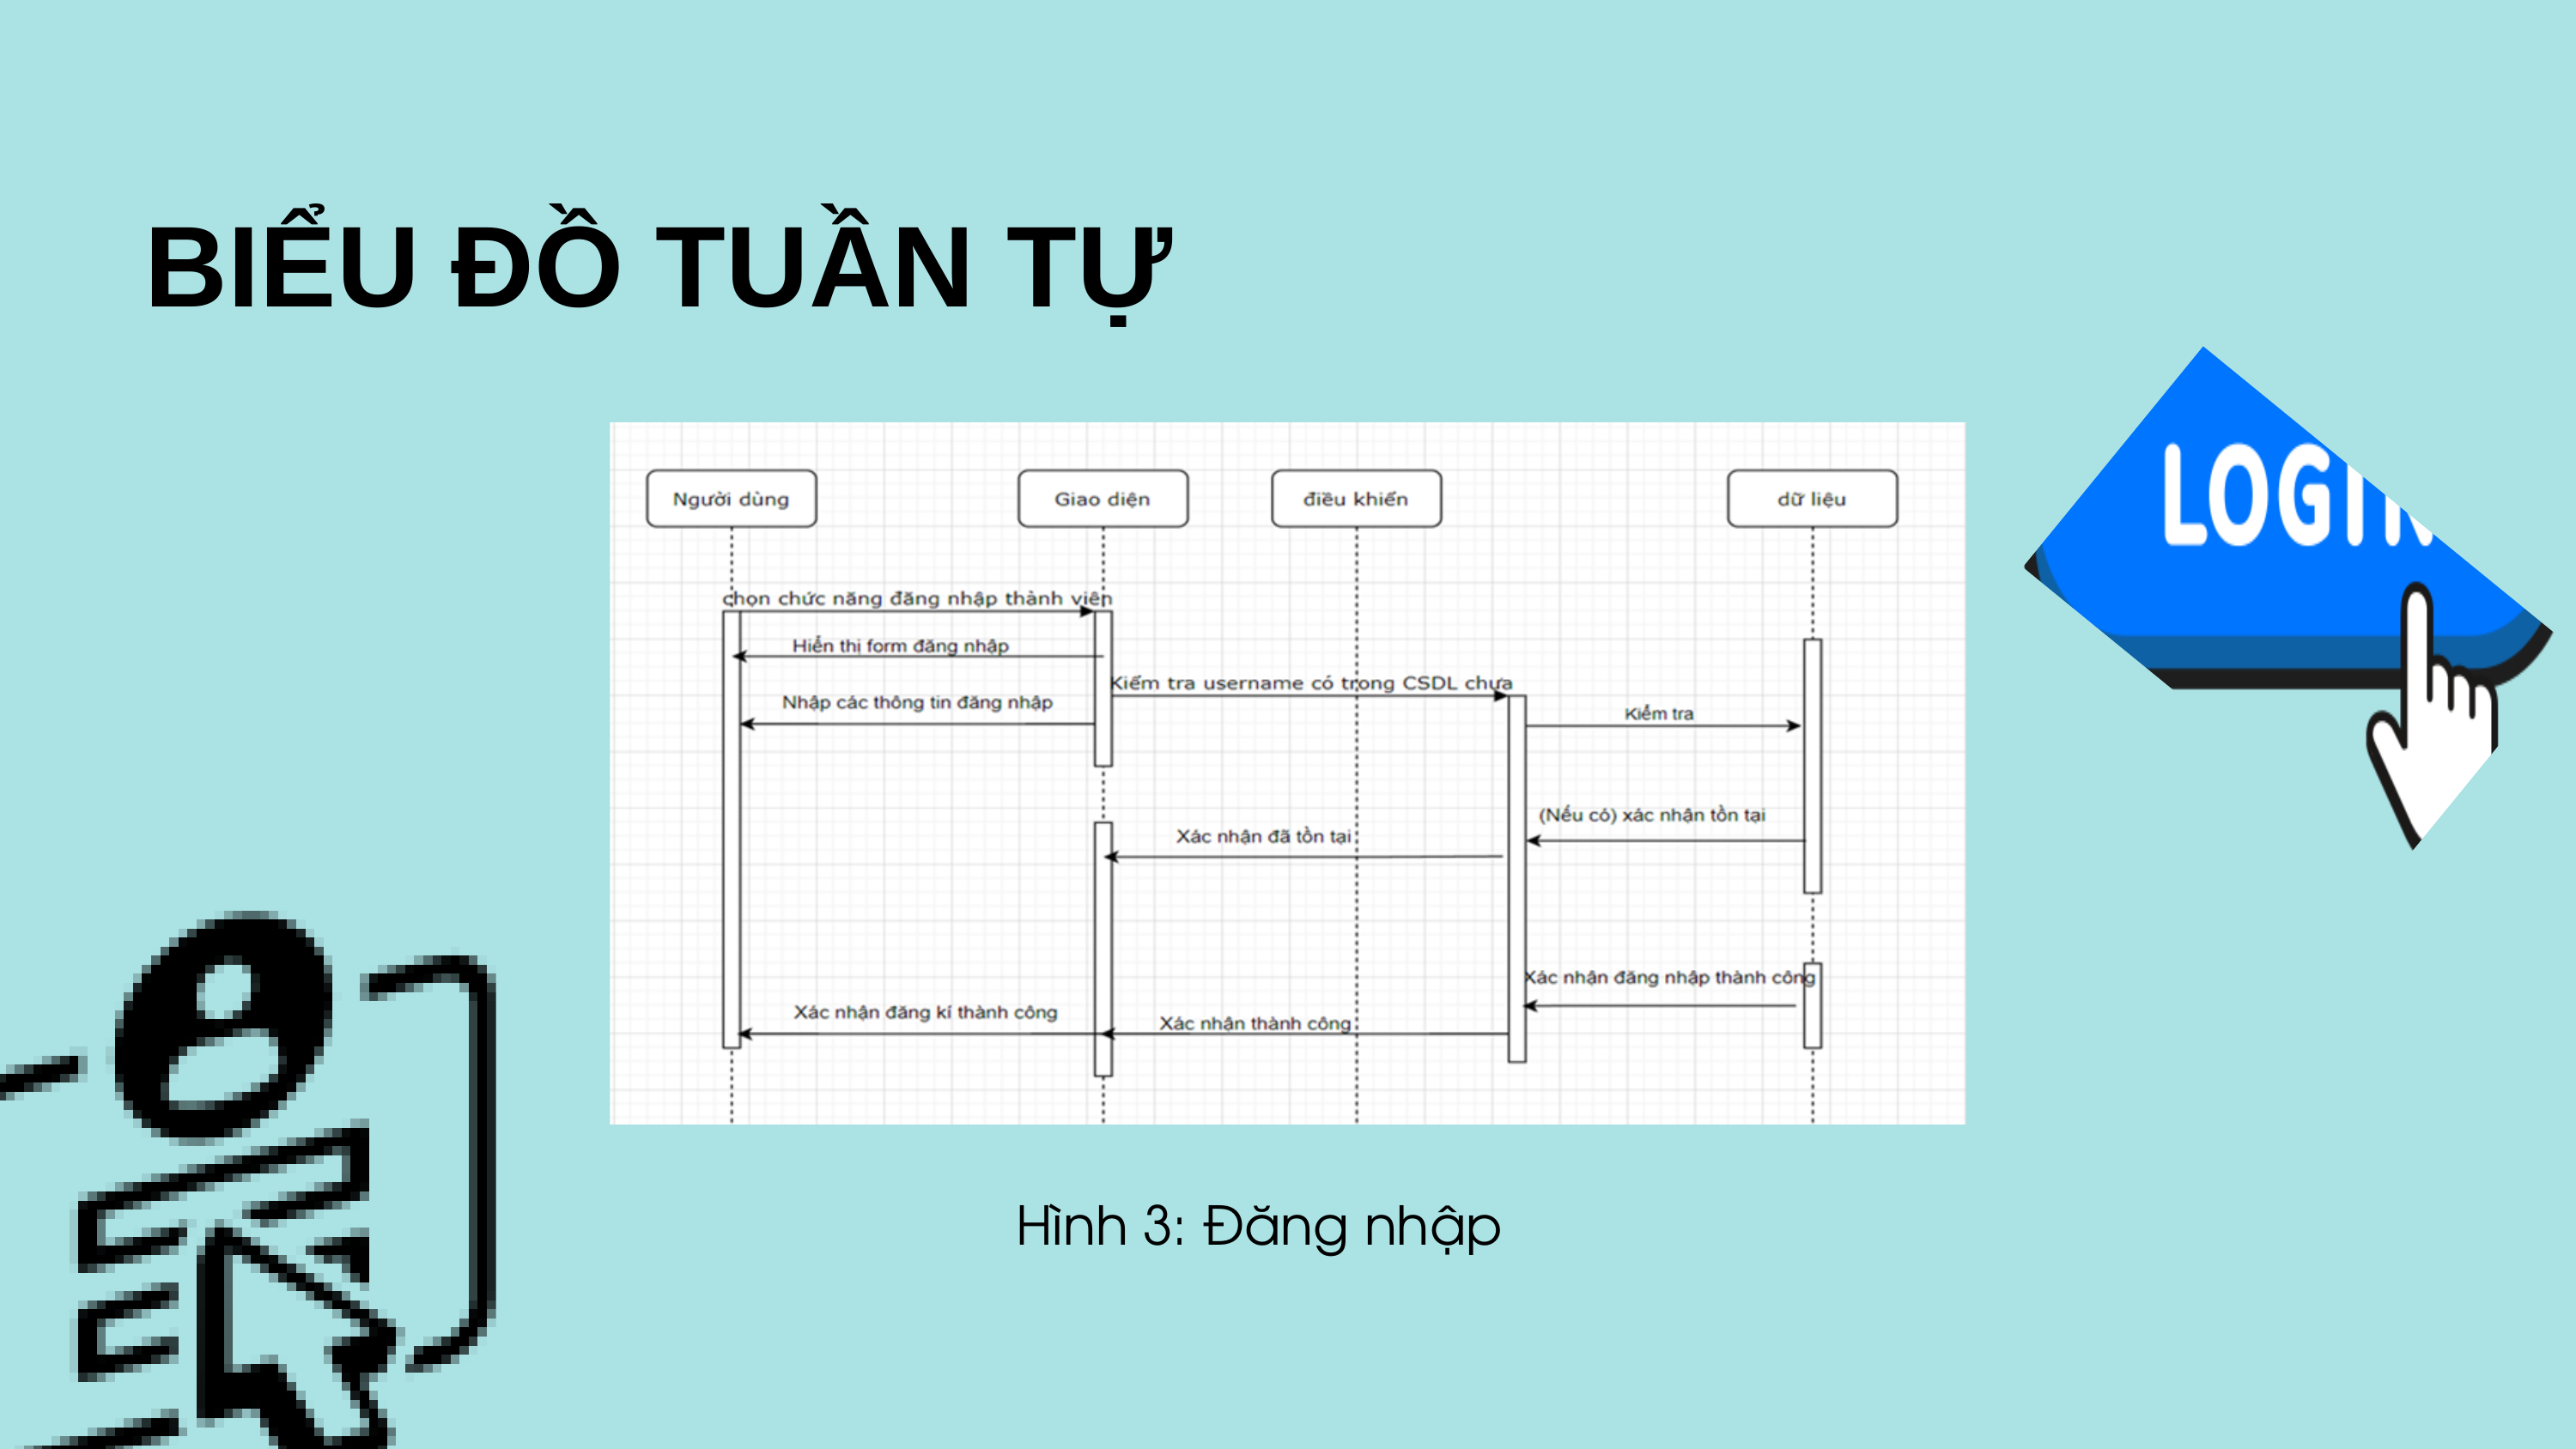

BIỂU ĐỒ TUẦN TỰ

Hình 3: Đăng nhập